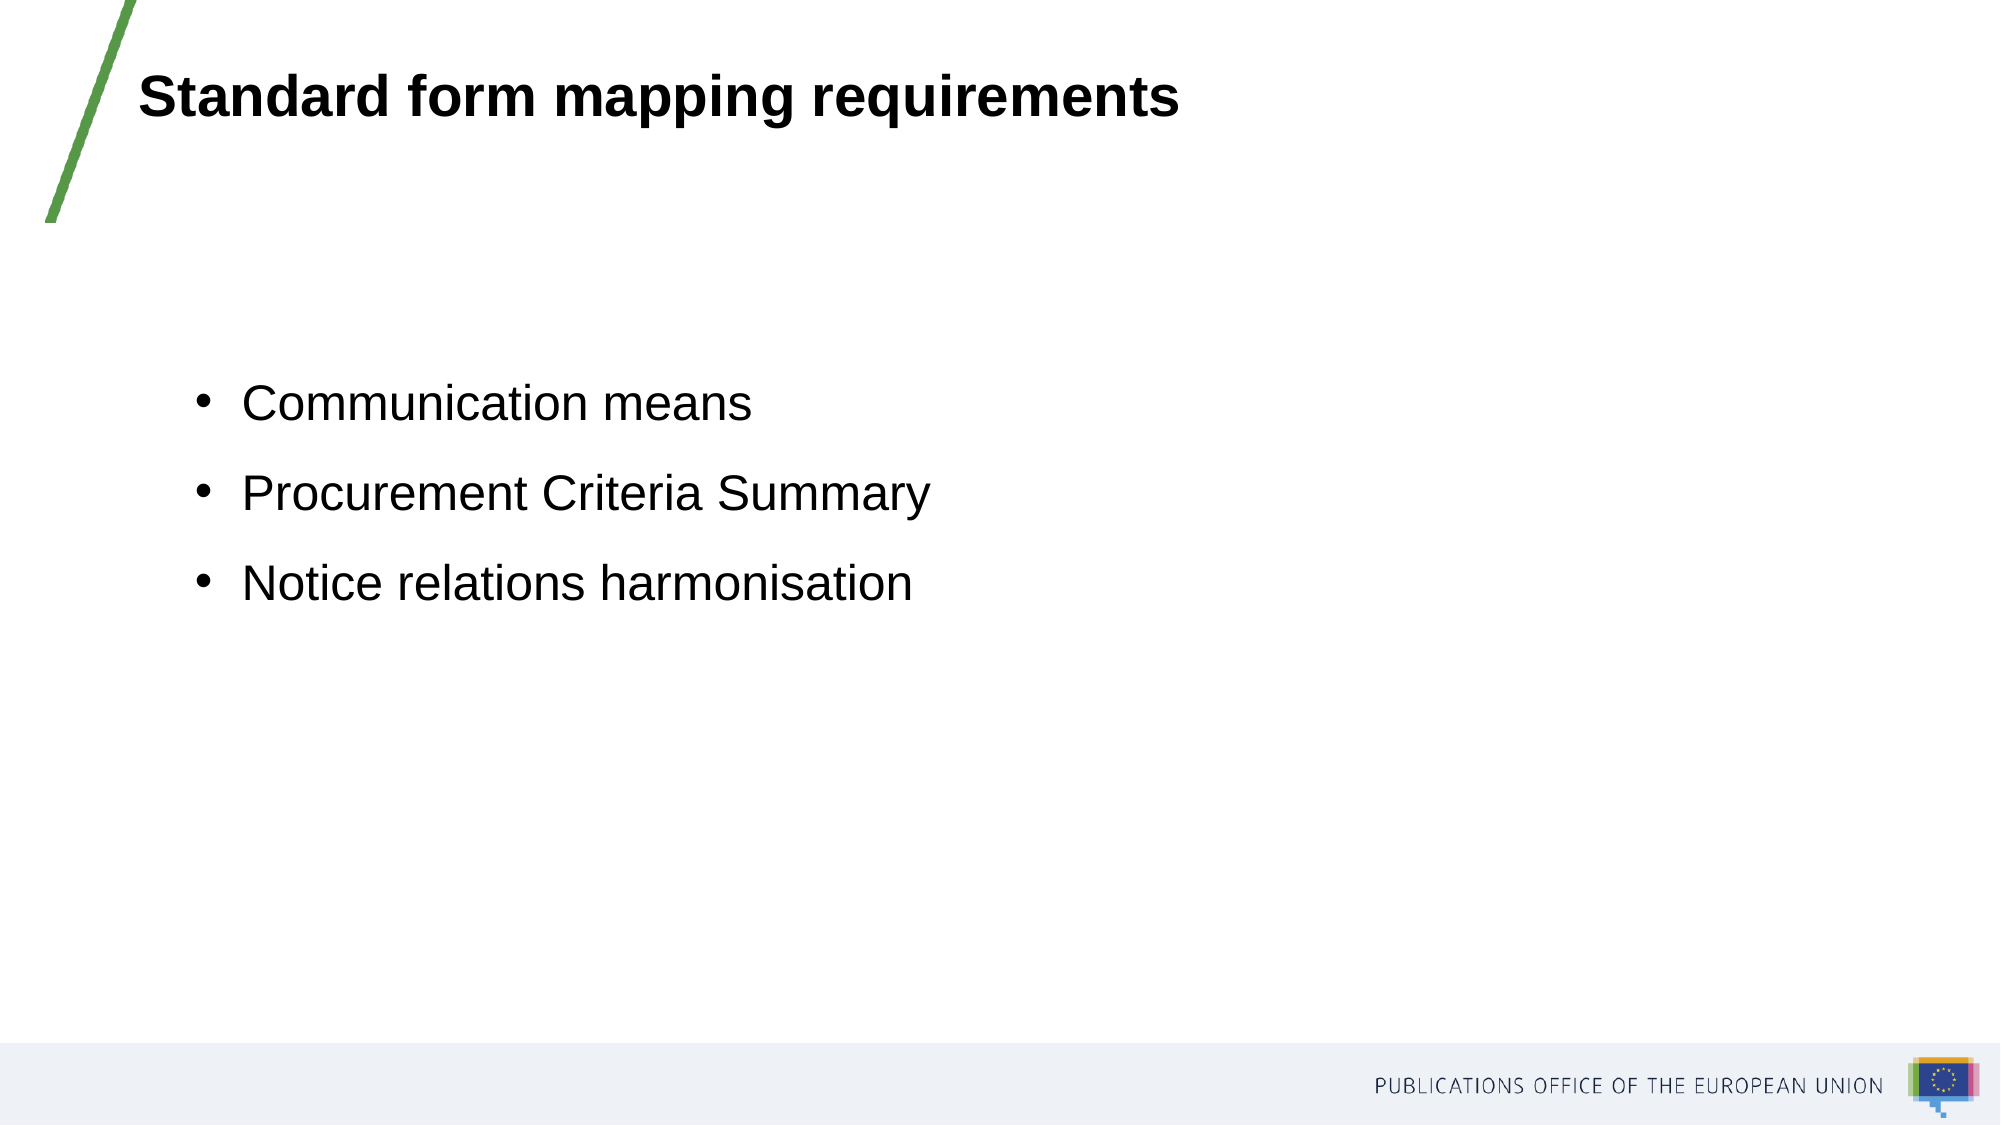

Standard form mapping requirements
Communication means
Procurement Criteria​ Summary
Notice relations harmonisation